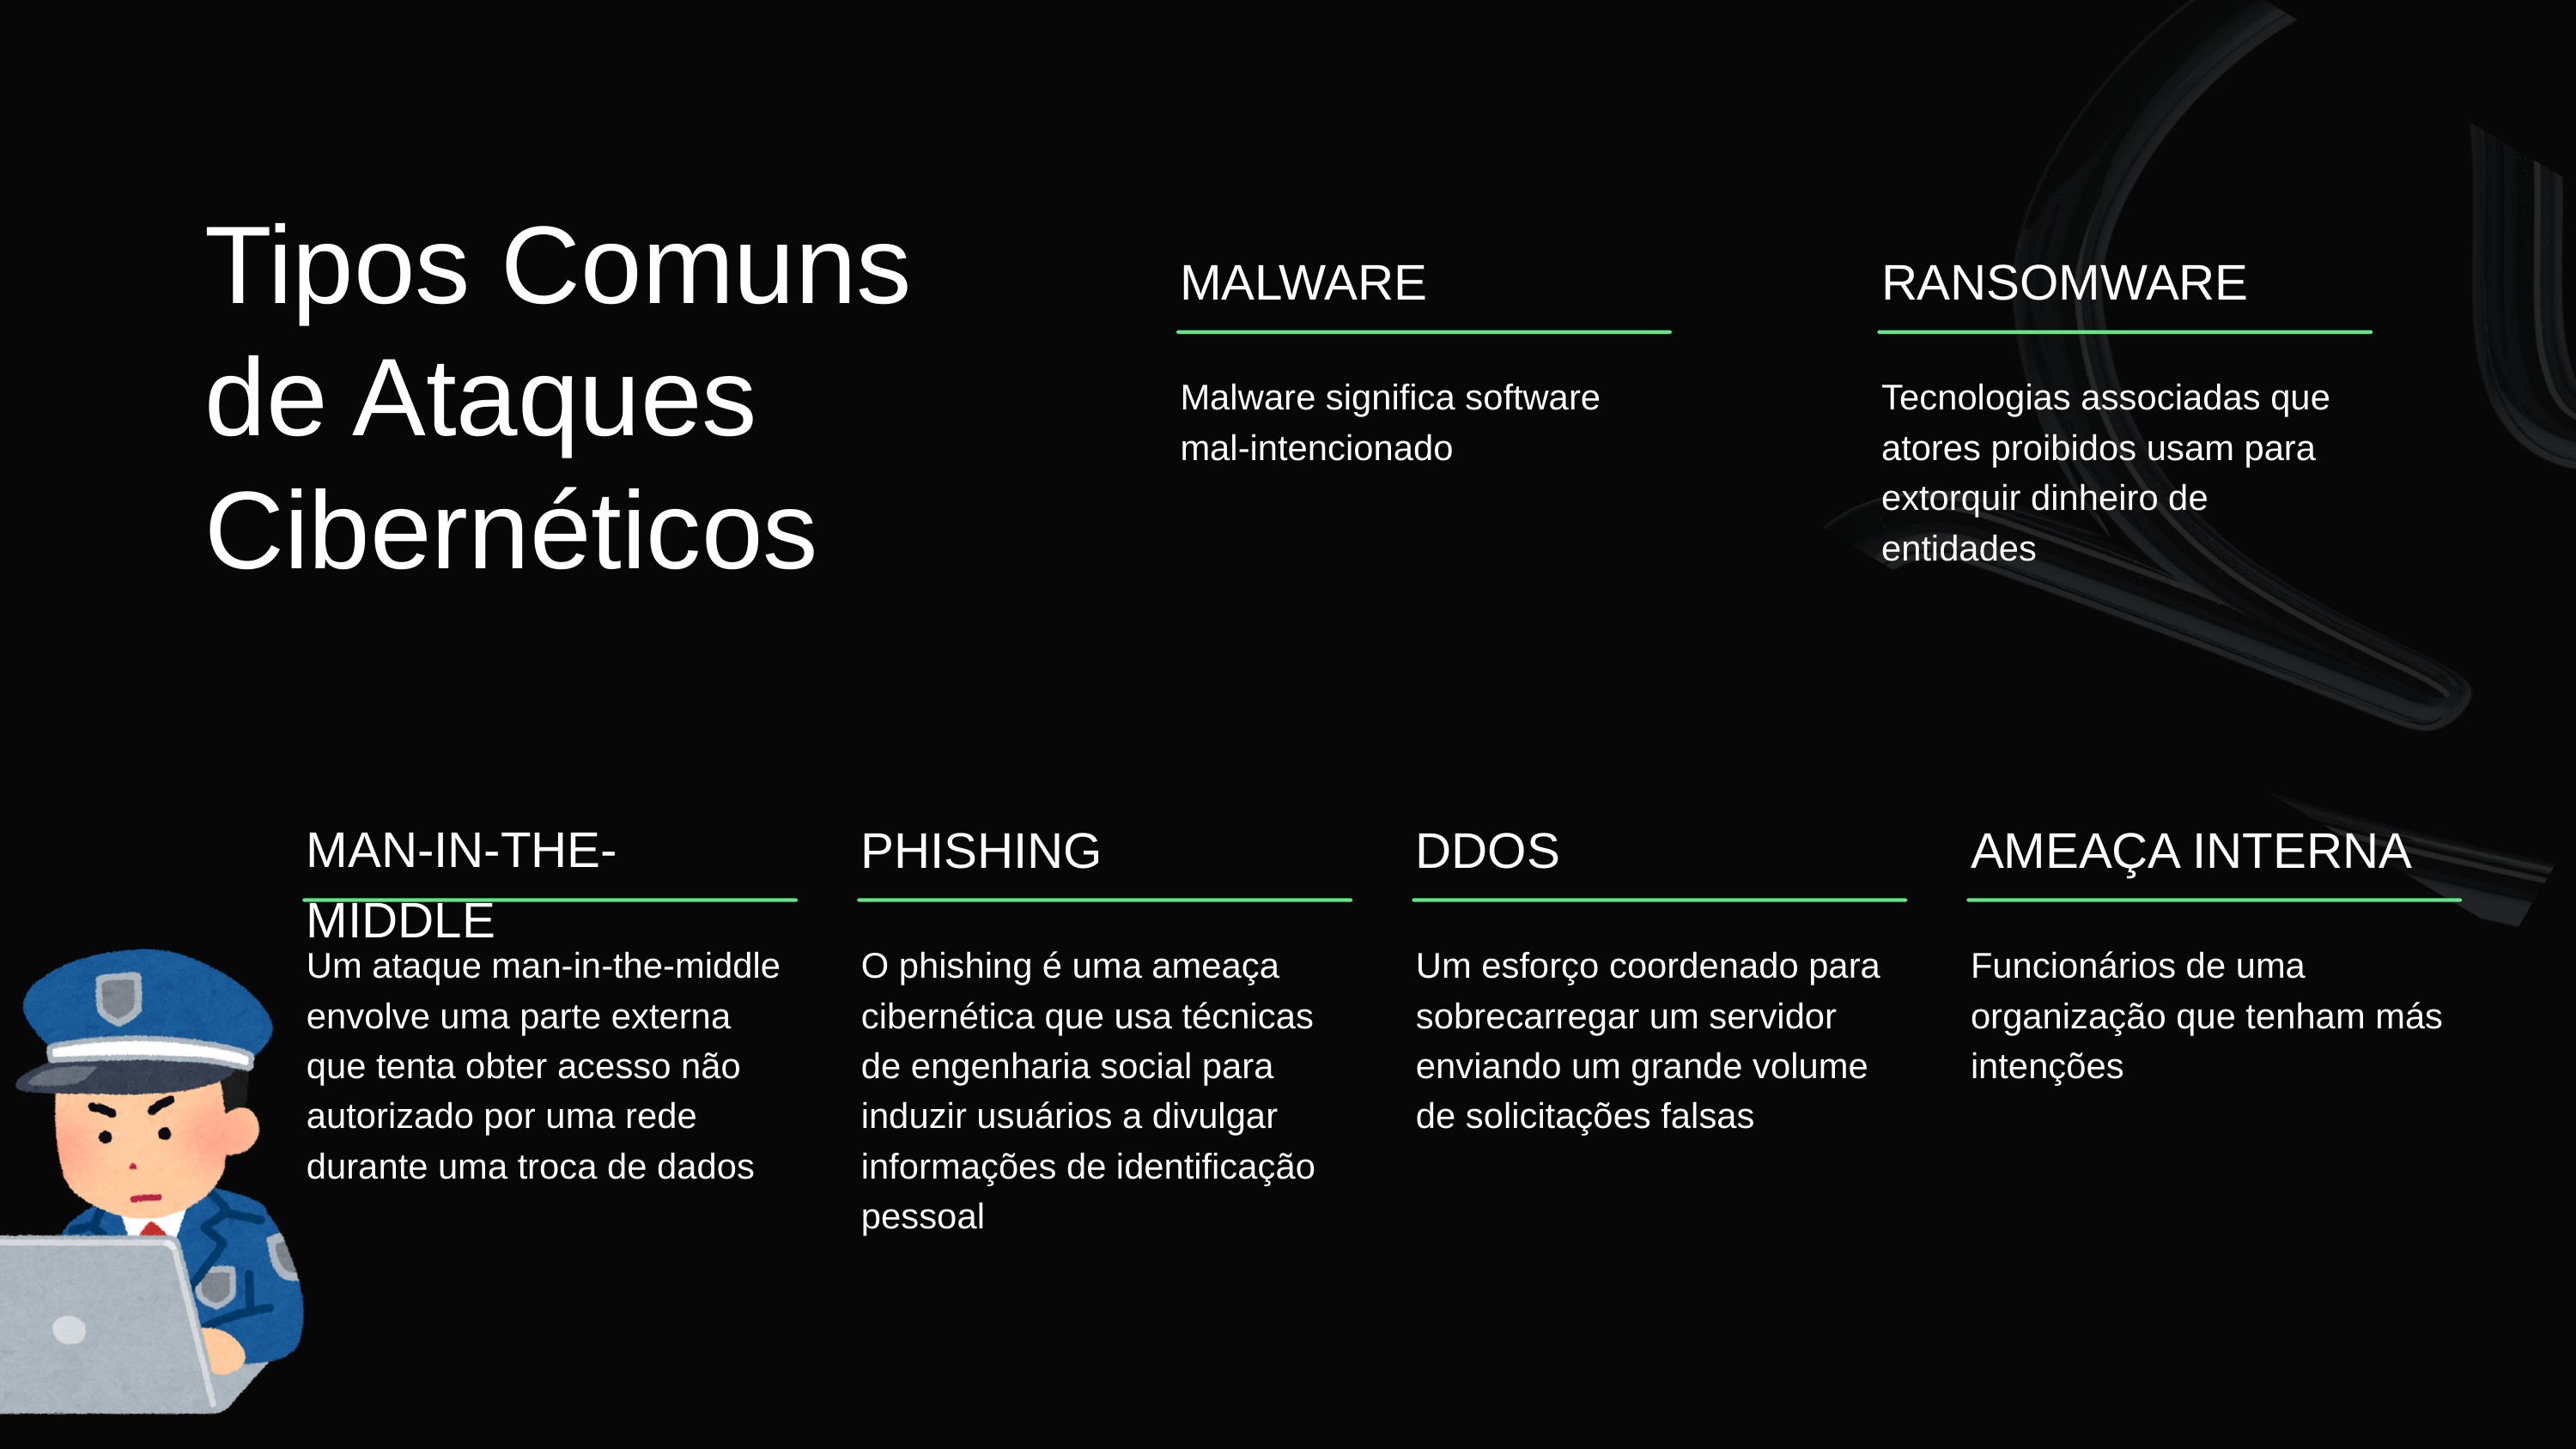

Tipos Comuns de Ataques Cibernéticos
MALWARE

Malware significa software mal-intencionado
RANSOMWARE

Tecnologias associadas que atores proibidos usam para extorquir dinheiro de entidades
MAN-IN-THE-MIDDLE

Um ataque man-in-the-middle envolve uma parte externa que tenta obter acesso não autorizado por uma rede durante uma troca de dados
PHISHING

O phishing é uma ameaça cibernética que usa técnicas de engenharia social para induzir usuários a divulgar informações de identificação pessoal
DDOS

Um esforço coordenado para sobrecarregar um servidor enviando um grande volume de solicitações falsas
AMEAÇA INTERNA

Funcionários de uma organização que tenham más intenções